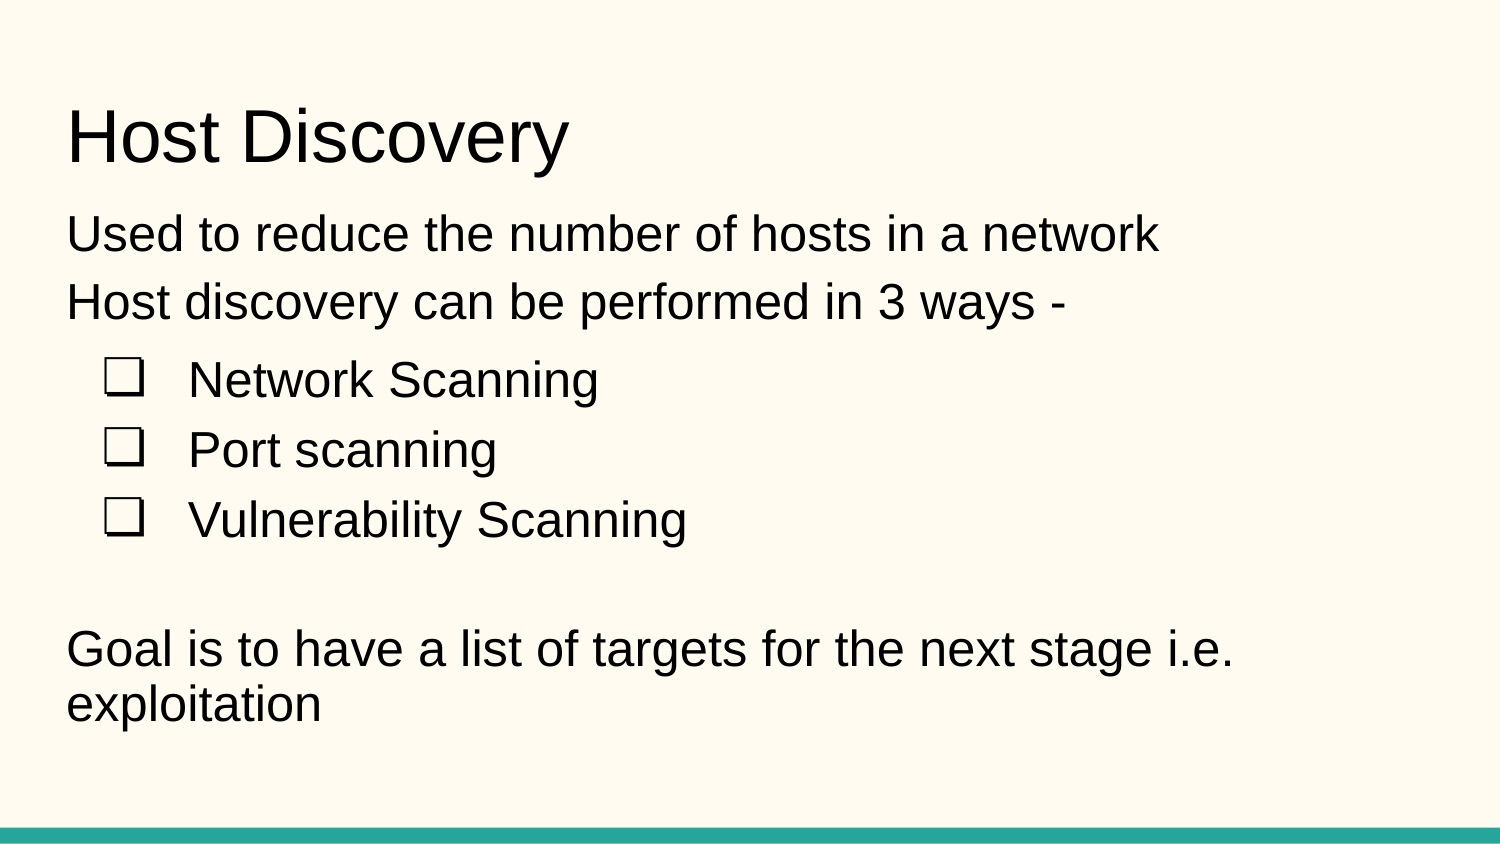

# Host Discovery
Used to reduce the number of hosts in a network
Host discovery can be performed in 3 ways -
Network Scanning
Port scanning
Vulnerability Scanning

Goal is to have a list of targets for the next stage i.e. exploitation